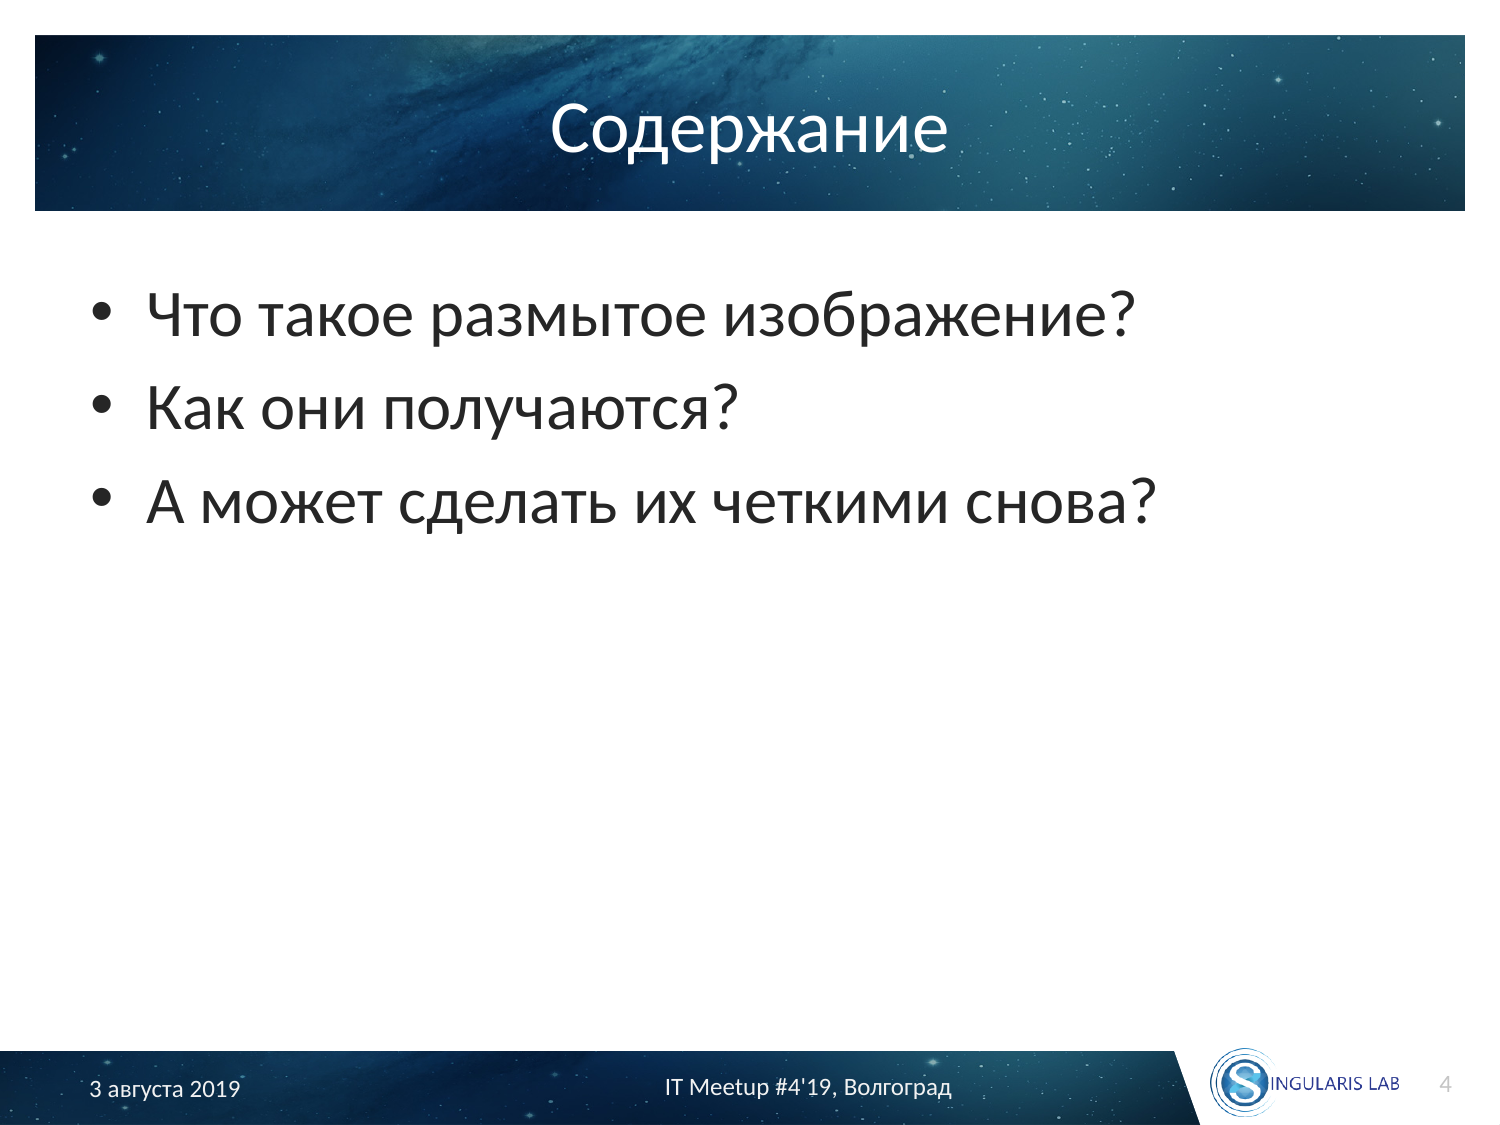

# Содержание
Что такое размытое изображение?
Как они получаются?
А может сделать их четкими снова?
4
IT Meetup #4'19, Волгоград
3 августа 2019